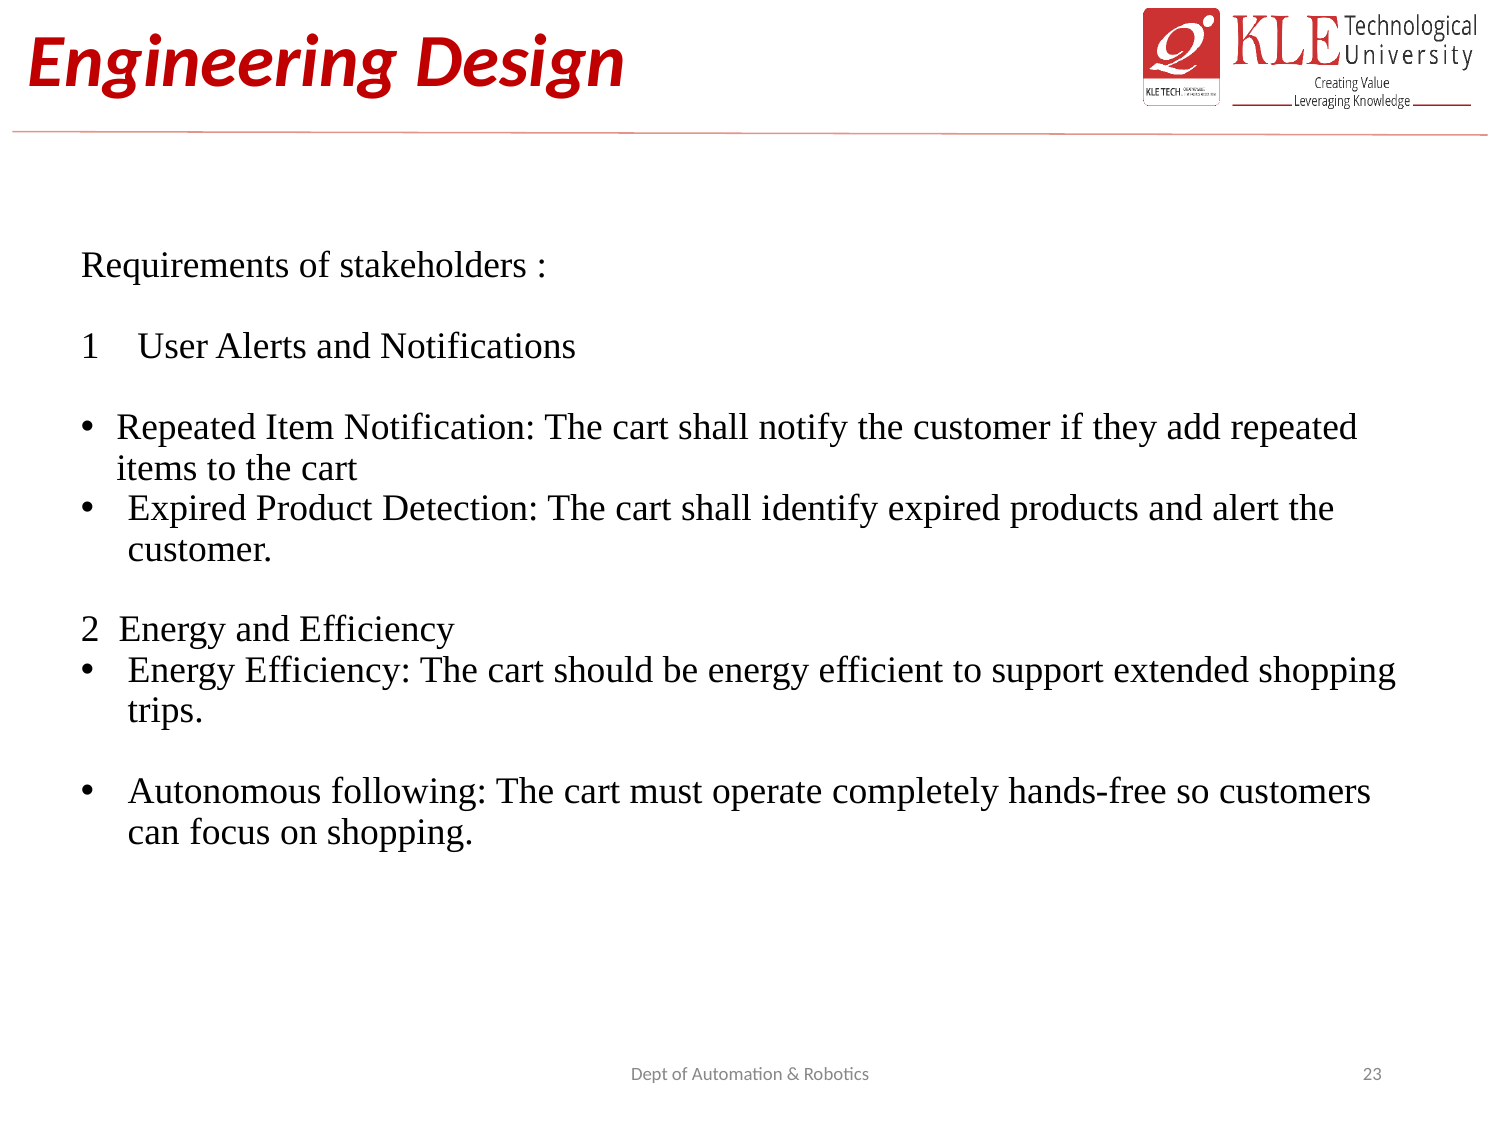

# Engineering Design
Requirements of stakeholders :

1    User Alerts and Notifications

Repeated Item Notification: The cart shall notify the customer if they add repeated items to the cart
Expired Product Detection: The cart shall identify expired products and alert the customer.

2  Energy and Efficiency
Energy Efficiency: The cart should be energy efficient to support extended shopping trips.

Autonomous following: The cart must operate completely hands-free so customers can focus on shopping.

Dept of Automation & Robotics
23